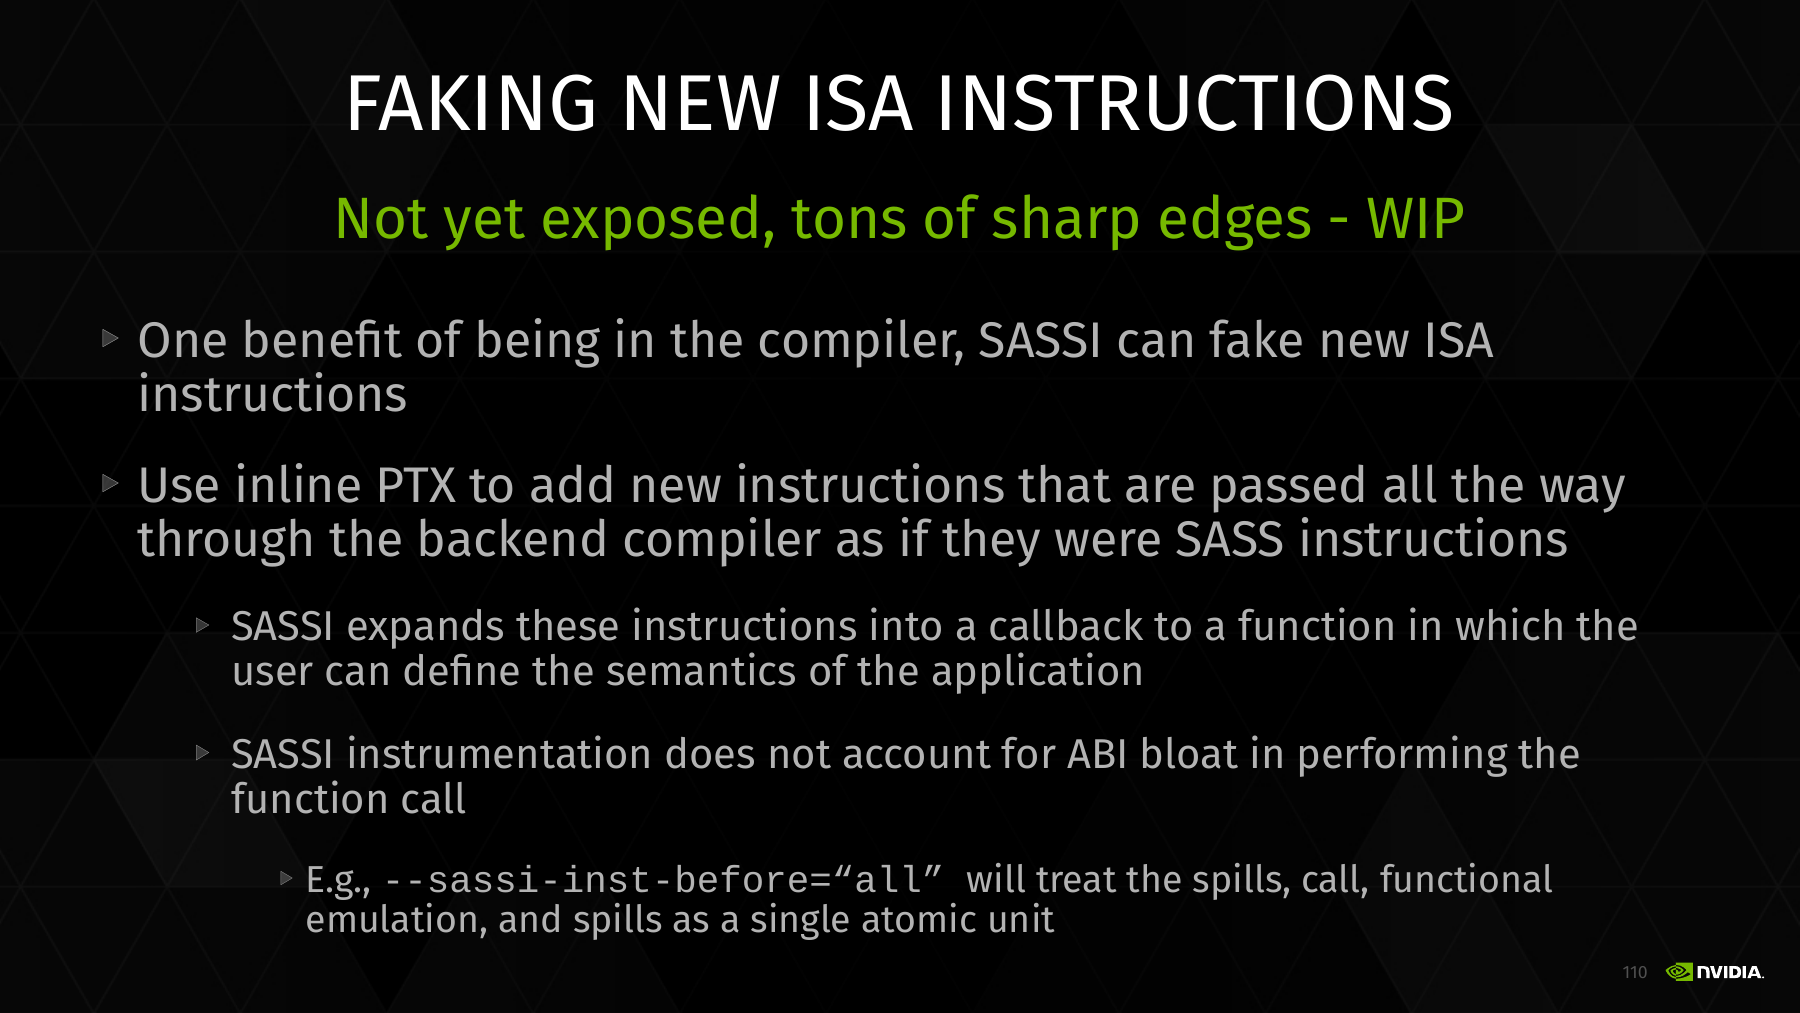

# Faking new isa instructions
Not yet exposed, tons of sharp edges - WIP
One benefit of being in the compiler, SASSI can fake new ISA instructions
Use inline PTX to add new instructions that are passed all the way through the backend compiler as if they were SASS instructions
SASSI expands these instructions into a callback to a function in which the user can define the semantics of the application
SASSI instrumentation does not account for ABI bloat in performing the function call
E.g., --sassi-inst-before=“all” will treat the spills, call, functional emulation, and spills as a single atomic unit